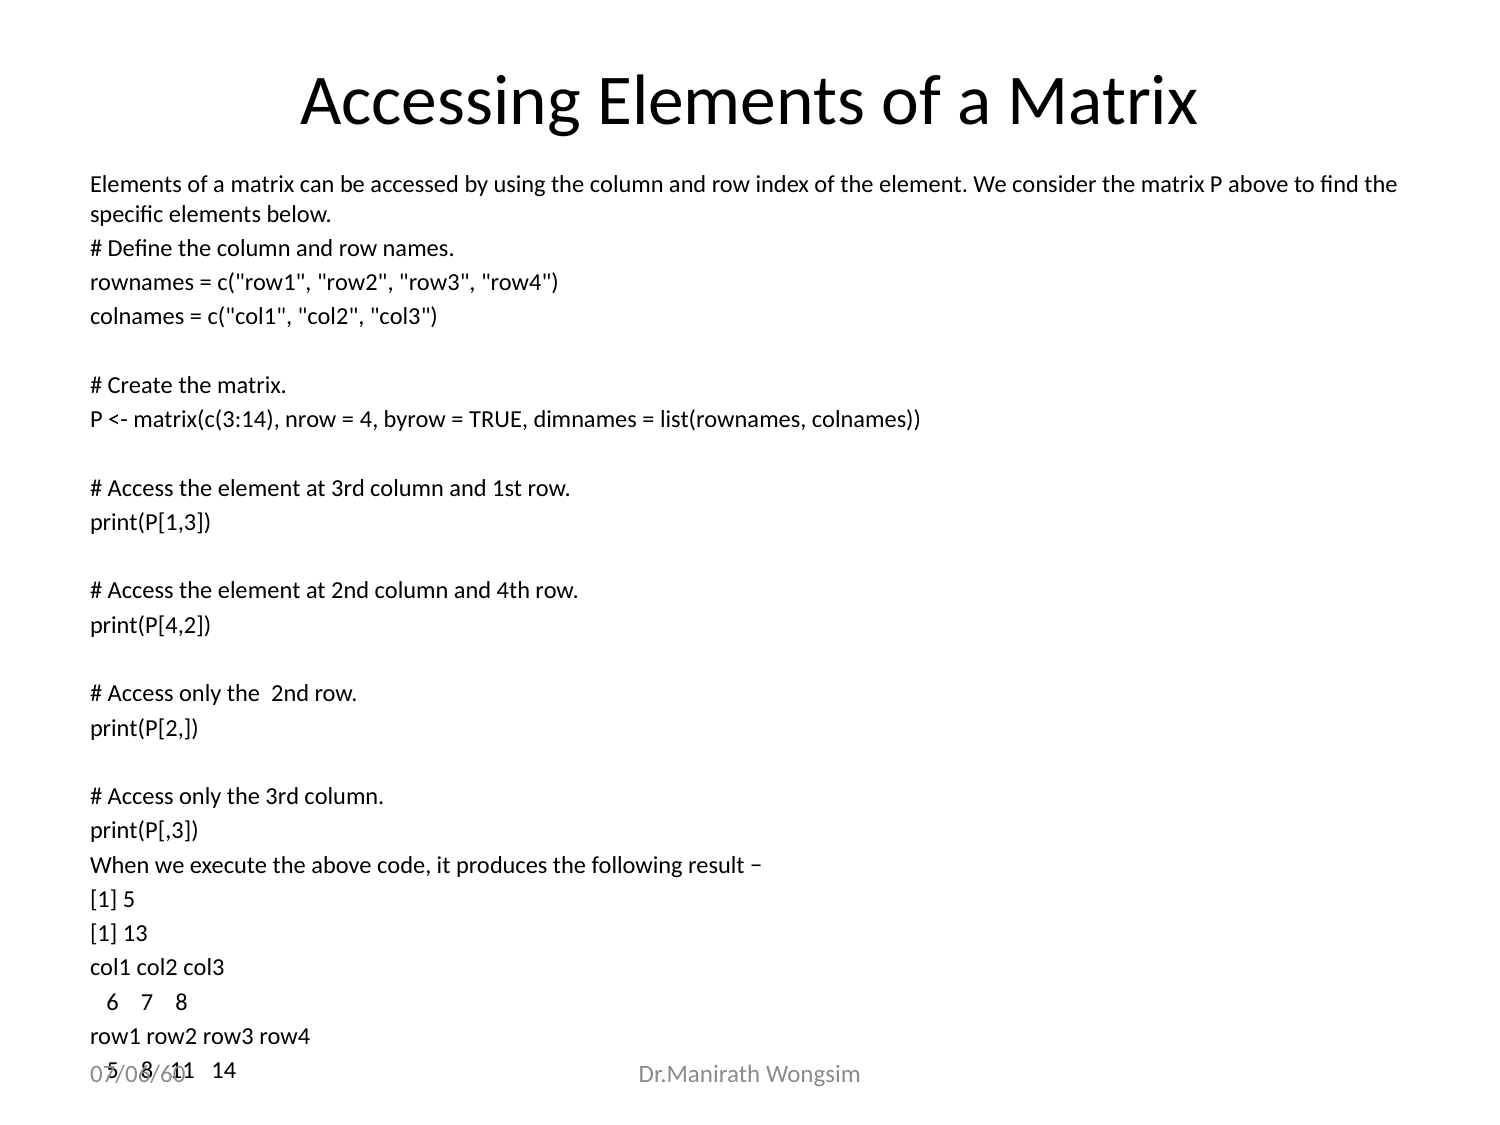

# Accessing Elements of a Matrix
Elements of a matrix can be accessed by using the column and row index of the element. We consider the matrix P above to find the specific elements below.
# Define the column and row names.
rownames = c("row1", "row2", "row3", "row4")
colnames = c("col1", "col2", "col3")

# Create the matrix.
P <- matrix(c(3:14), nrow = 4, byrow = TRUE, dimnames = list(rownames, colnames))

# Access the element at 3rd column and 1st row.
print(P[1,3])

# Access the element at 2nd column and 4th row.
print(P[4,2])

# Access only the  2nd row.
print(P[2,])

# Access only the 3rd column.
print(P[,3])
When we execute the above code, it produces the following result −
[1] 5
[1] 13
col1 col2 col3
   6    7    8
row1 row2 row3 row4
   5    8   11   14

07/06/60
Dr.Manirath Wongsim